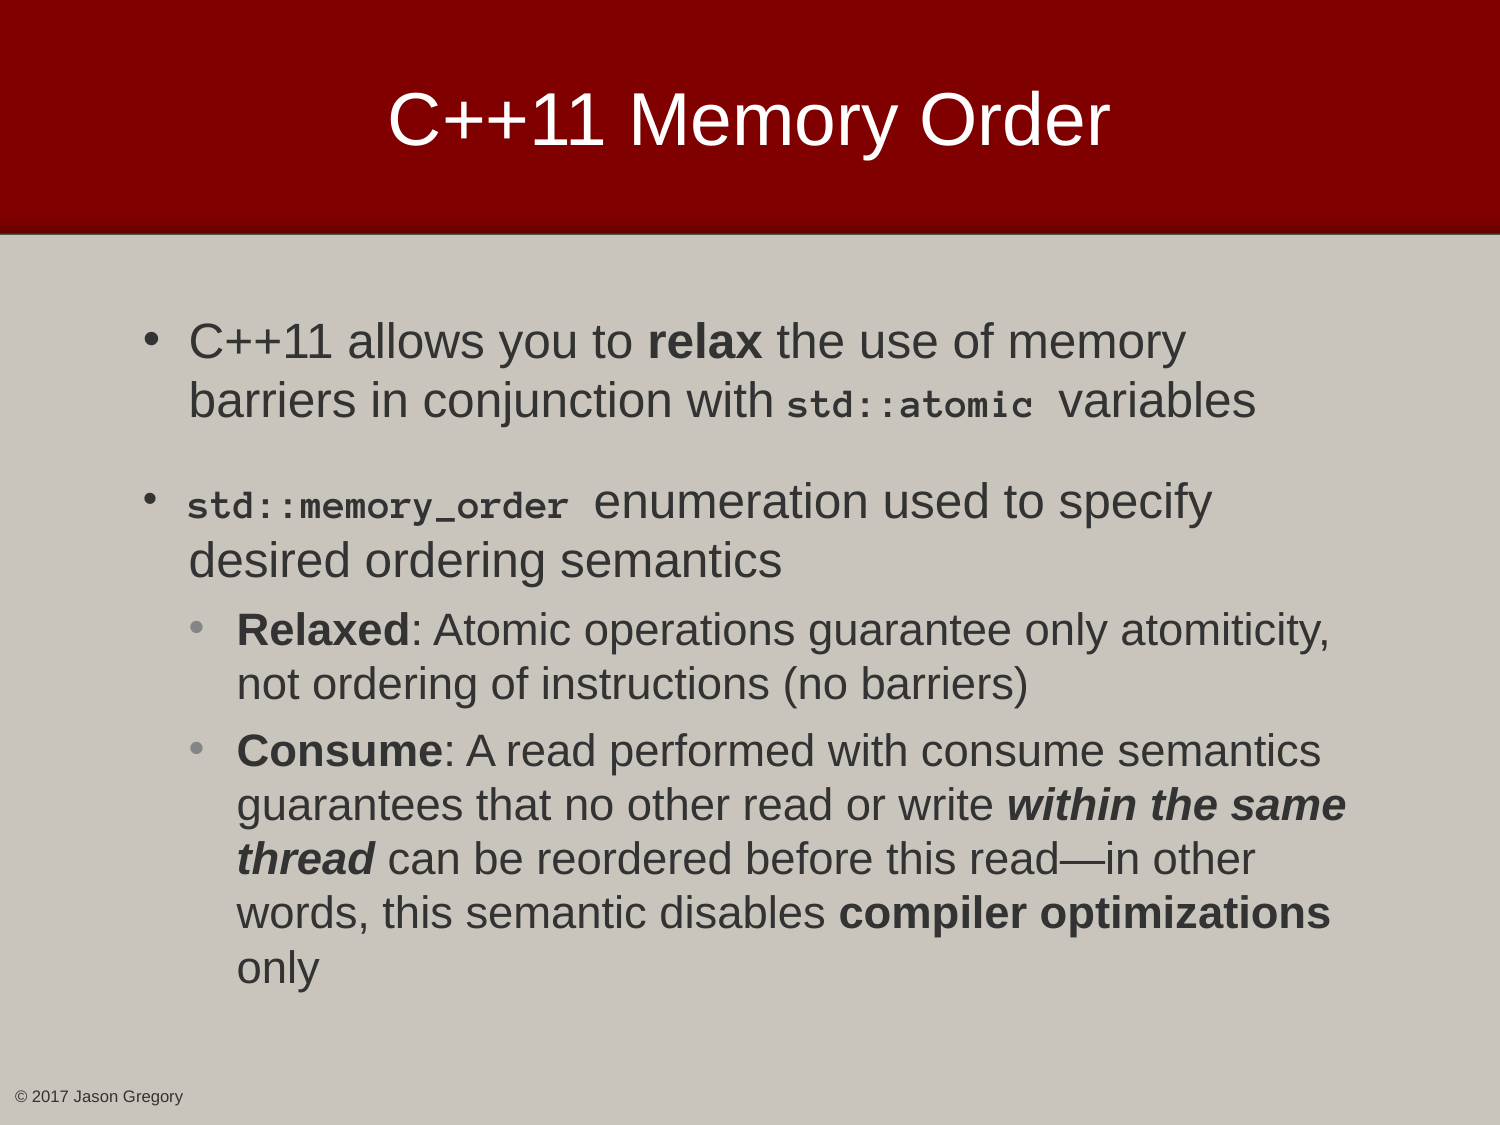

# C++11 Memory Order
C++11 allows you to relax the use of memory barriers in conjunction with std::atomic variables
std::memory_order enumeration used to specify desired ordering semantics
Relaxed: Atomic operations guarantee only atomiticity, not ordering of instructions (no barriers)
Consume: A read performed with consume semantics guarantees that no other read or write within the same thread can be reordered before this read—in other words, this semantic disables compiler optimizations only

© 2017 Jason Gregory